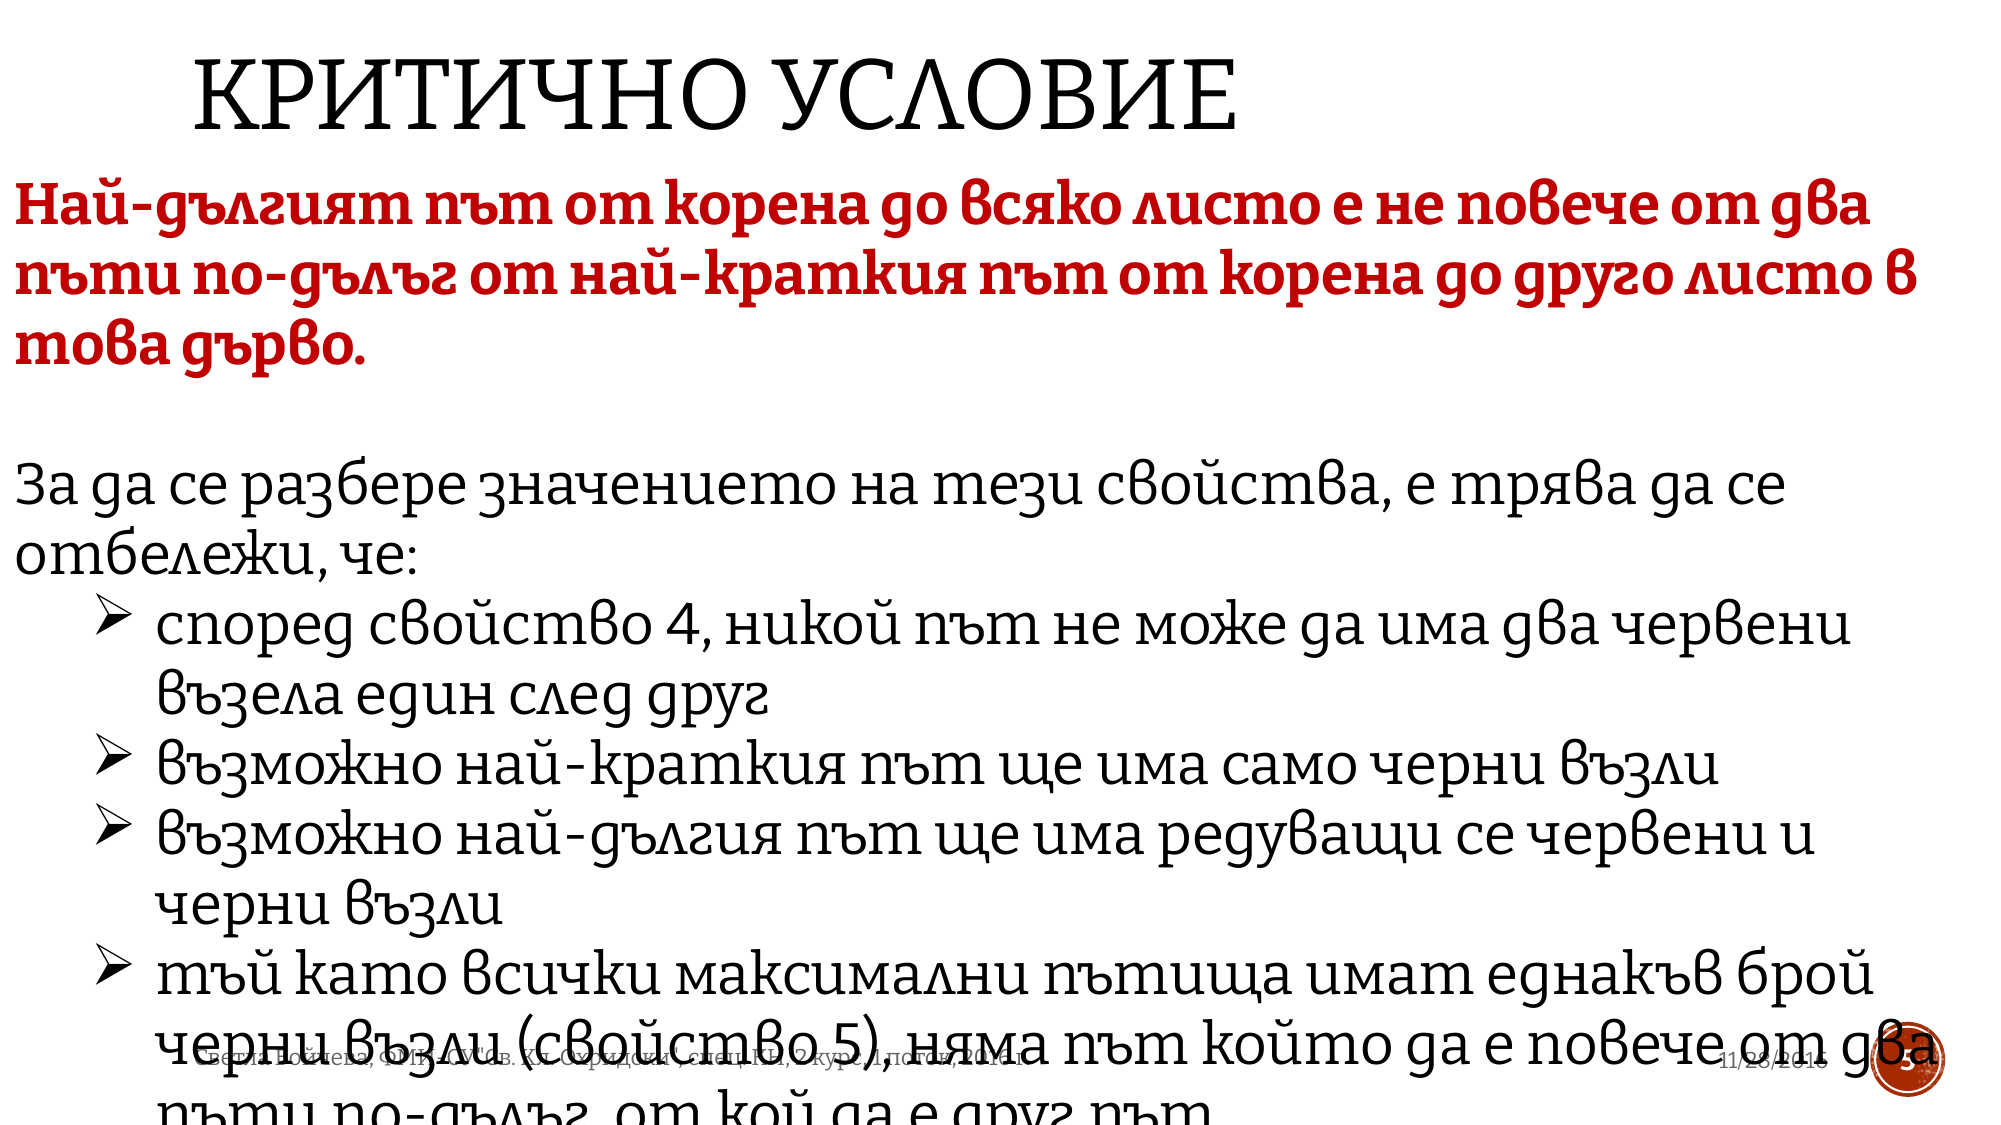

# Критично условие
Най-дългият път от корена до всяко листо е не повече от два пъти по-дълъг от най-краткия път от корена до друго листо в това дърво.

За да се разбере значението на тези свойства, е трява да се отбележи, че:
според свойство 4, никой път не може да има два червени възела един след друг
възможно най-краткия път ще има само черни възли
възможно най-дългия път ще има редуващи се червени и черни възли
тъй като всички максимални пътища имат еднакъв брой черни възли (свойство 5), няма път който да е повече от два пъти по-дълъг, от кой да е друг път.
Светла Бойчева, ФМИ-СУ"Св. Кл. Охридски", спец. КН, 2 курс, 1 поток, 2016 г.
11/28/2016
5